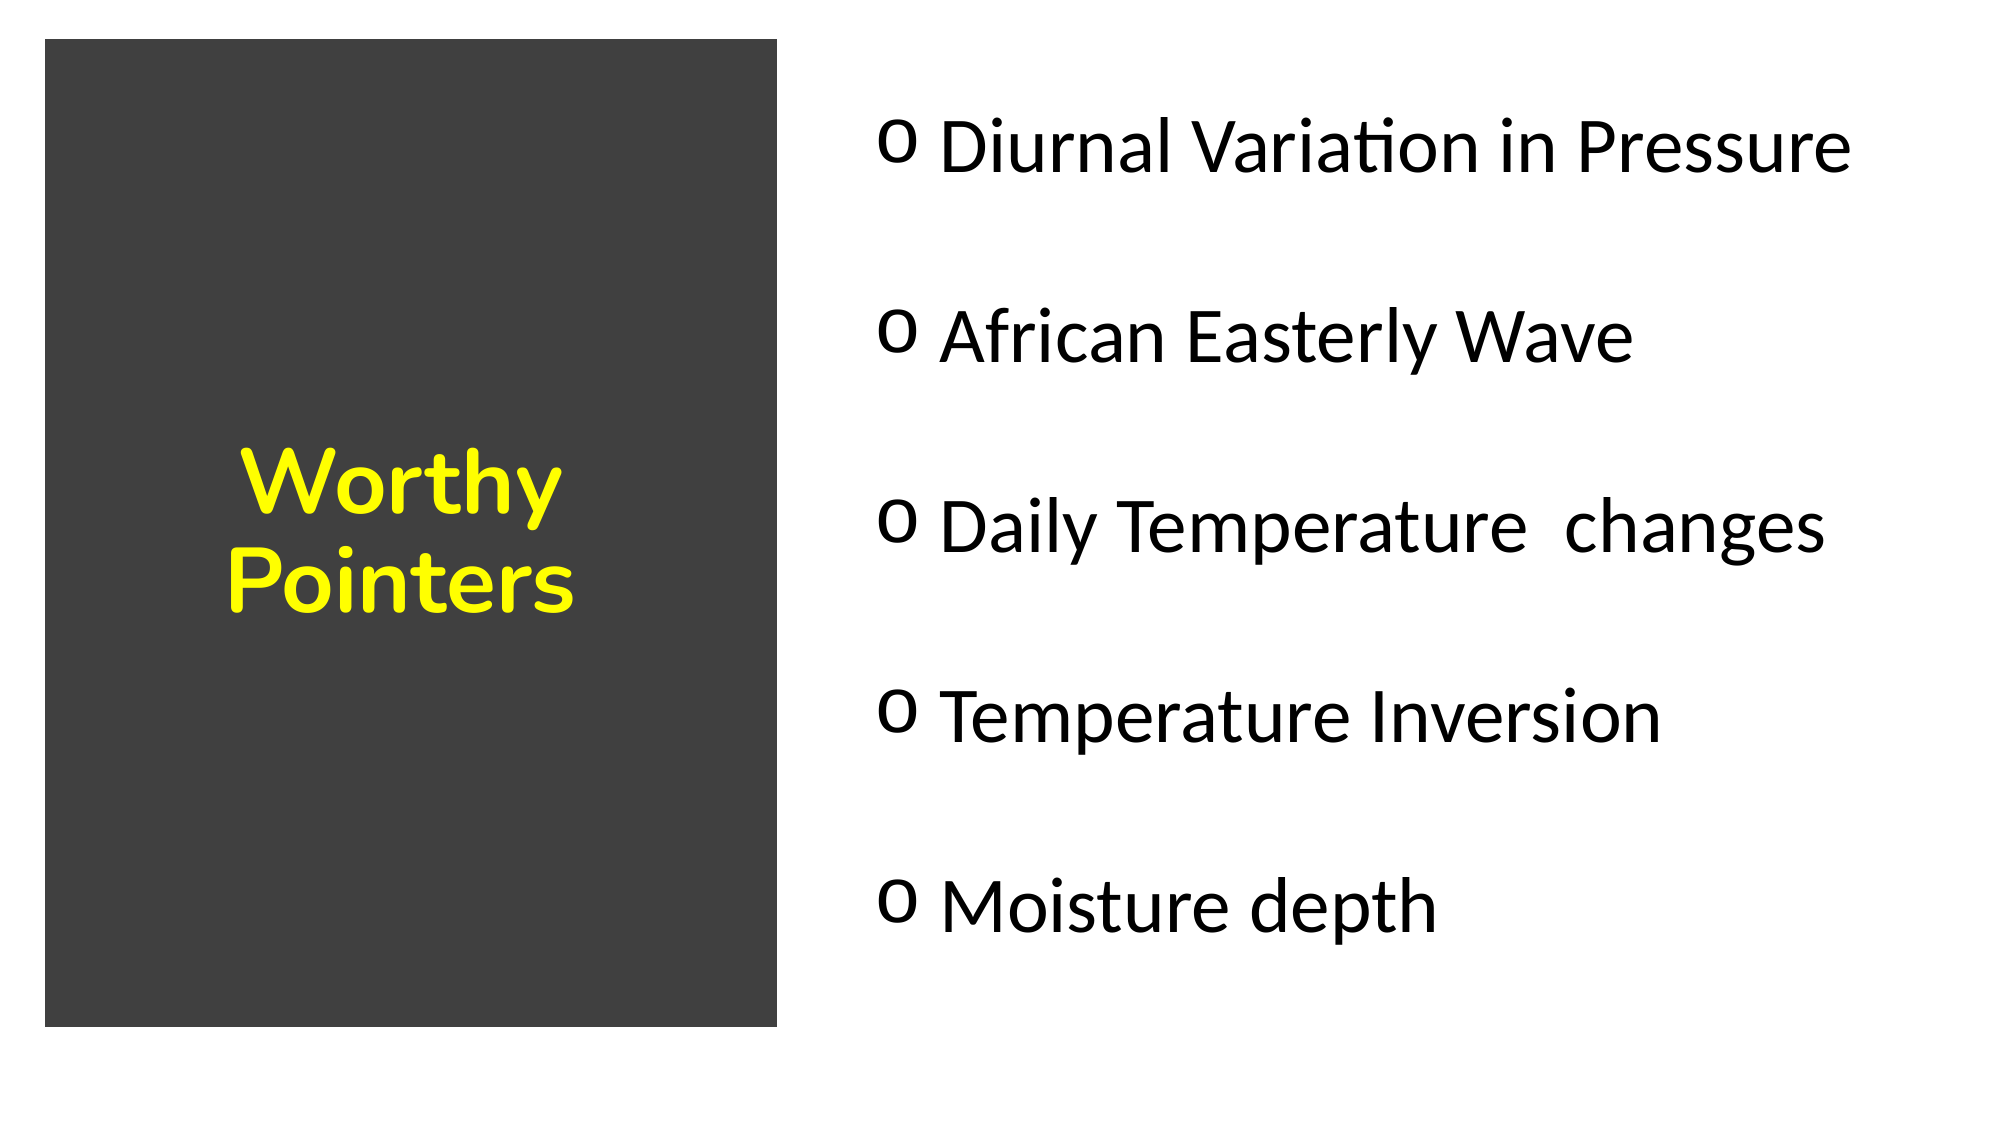

Diurnal Variation in Pressure

 African Easterly Wave

 Daily Temperature  changes

 Temperature Inversion

 Moisture depth
# Worthy Pointers